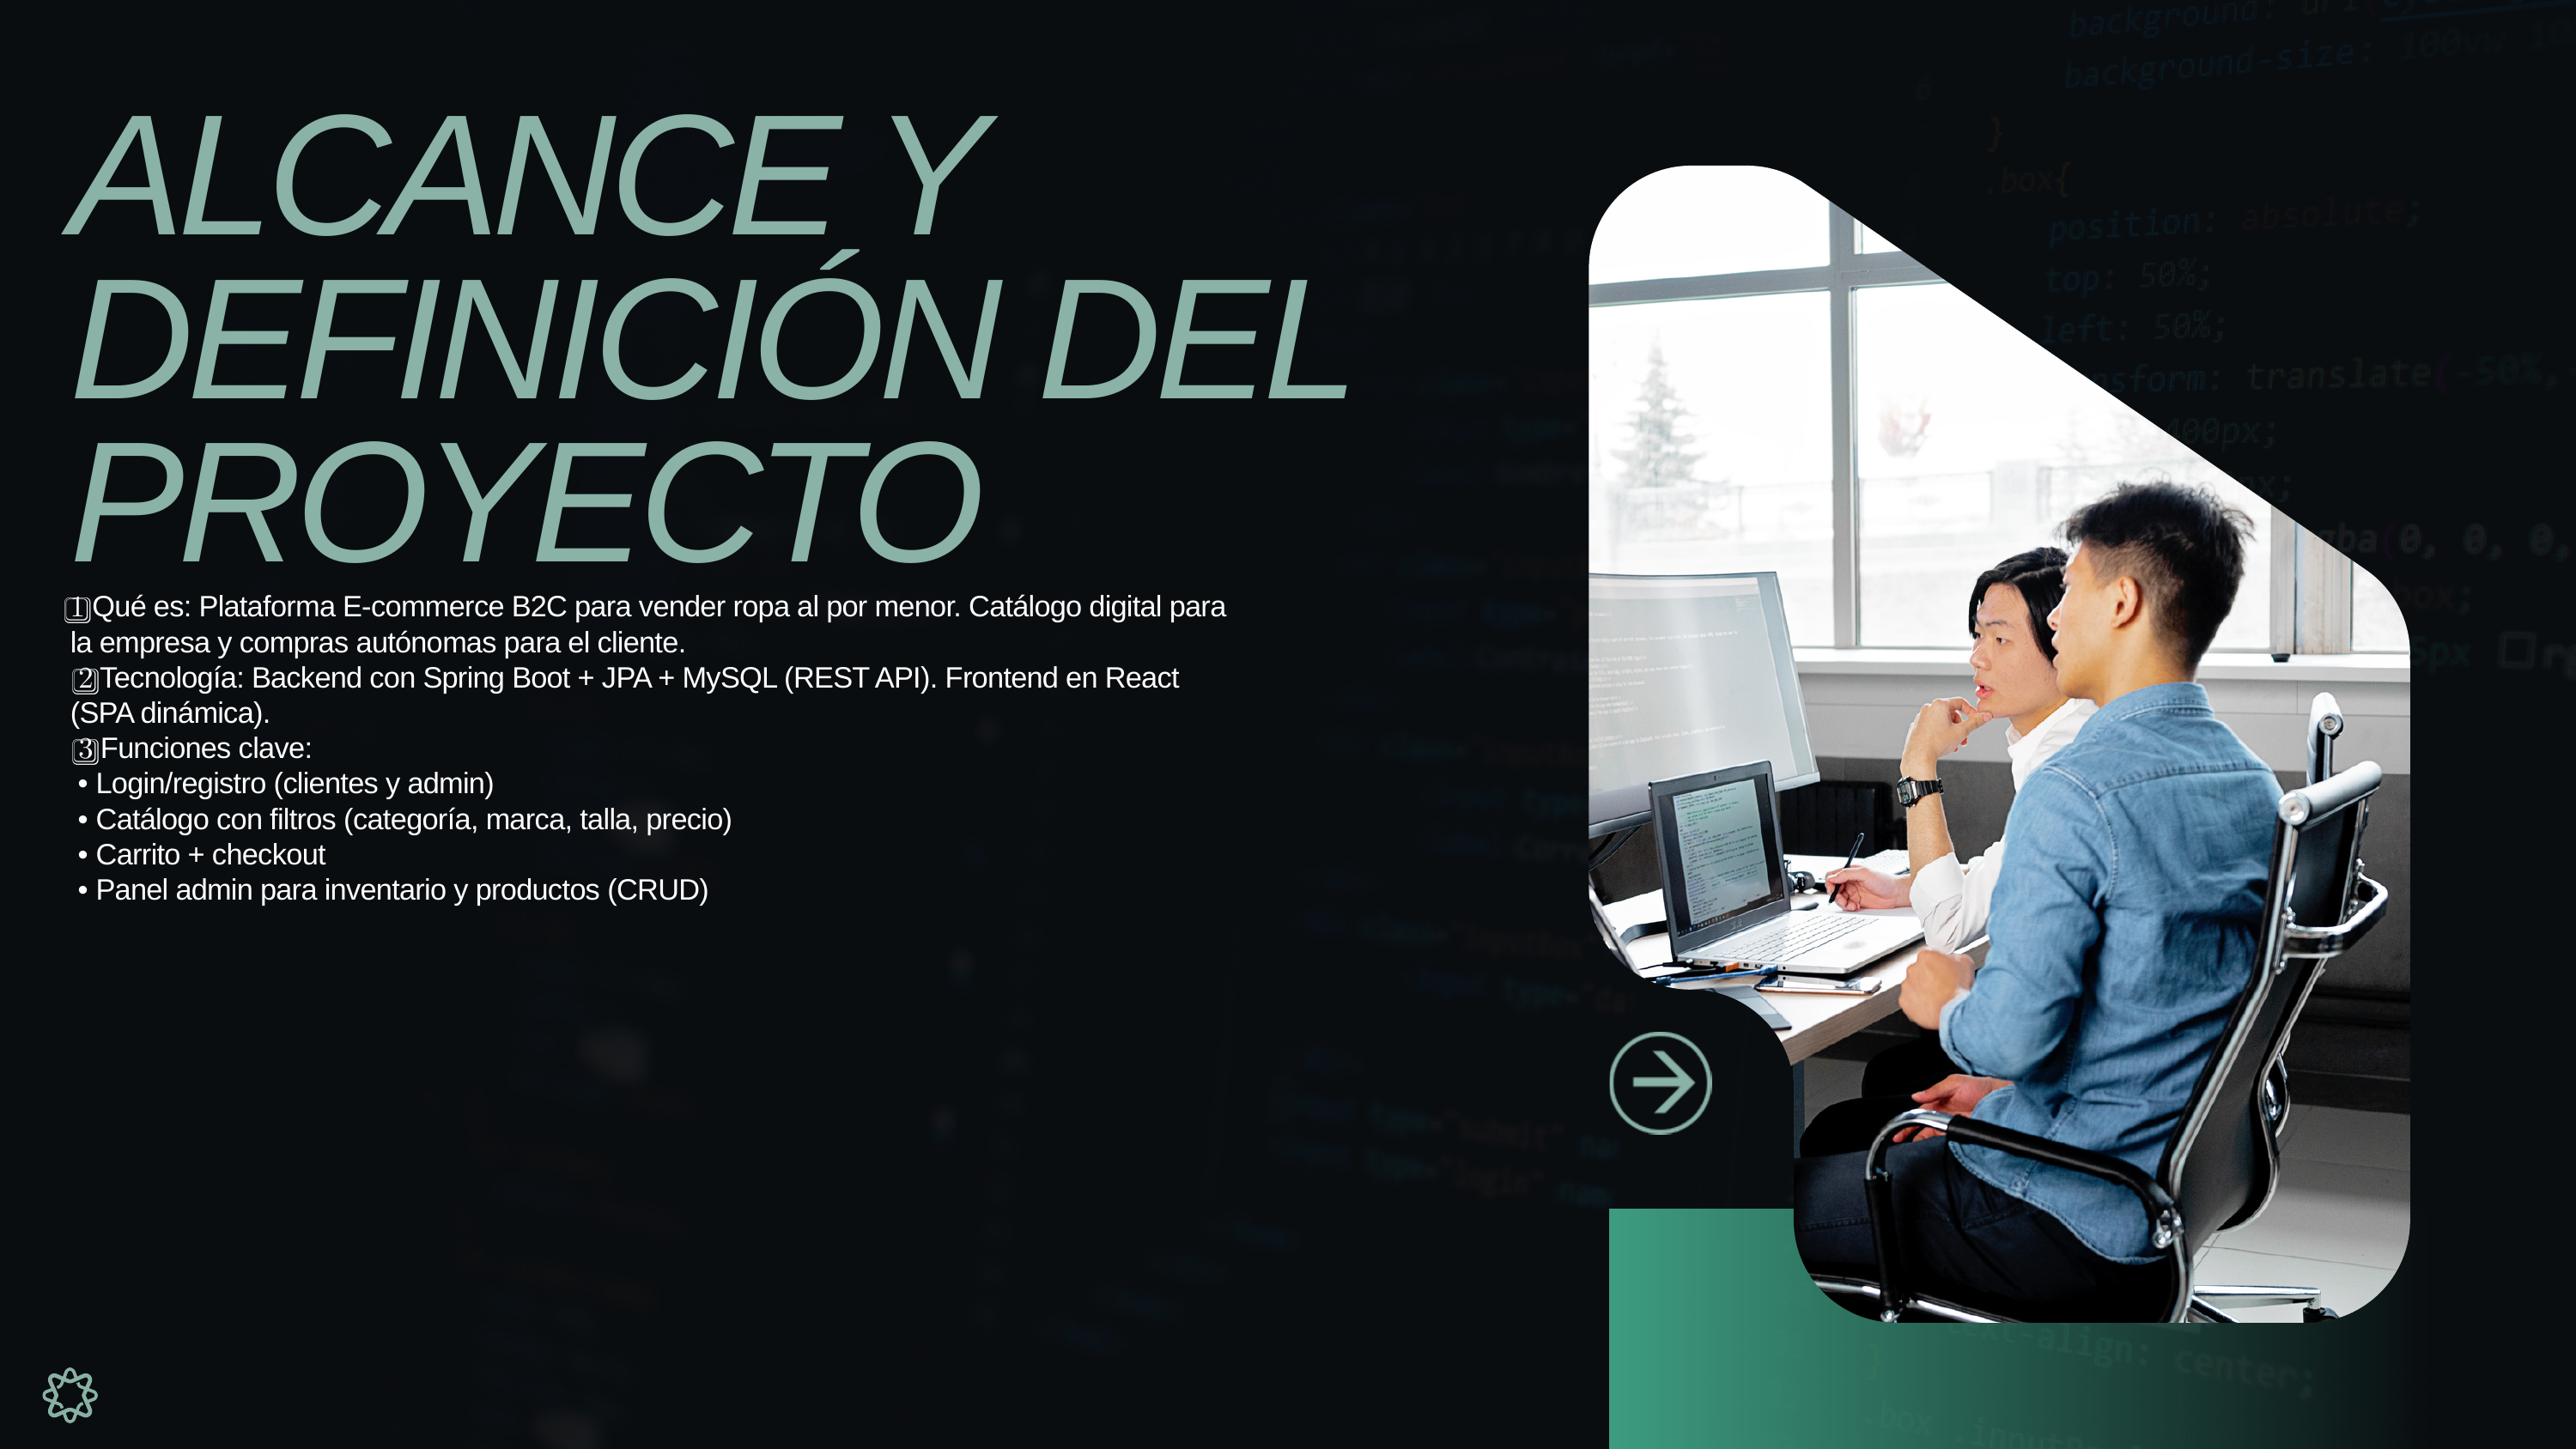

ALCANCE Y DEFINICIÓN DEL PROYECTO

1️⃣ Qué es: Plataforma E-commerce B2C para vender ropa al por menor. Catálogo digital para la empresa y compras autónomas para el cliente.
 2️⃣ Tecnología: Backend con Spring Boot + JPA + MySQL (REST API). Frontend en React (SPA dinámica).
 3️⃣ Funciones clave:
 • Login/registro (clientes y admin)
 • Catálogo con filtros (categoría, marca, talla, precio)
 • Carrito + checkout
 • Panel admin para inventario y productos (CRUD)